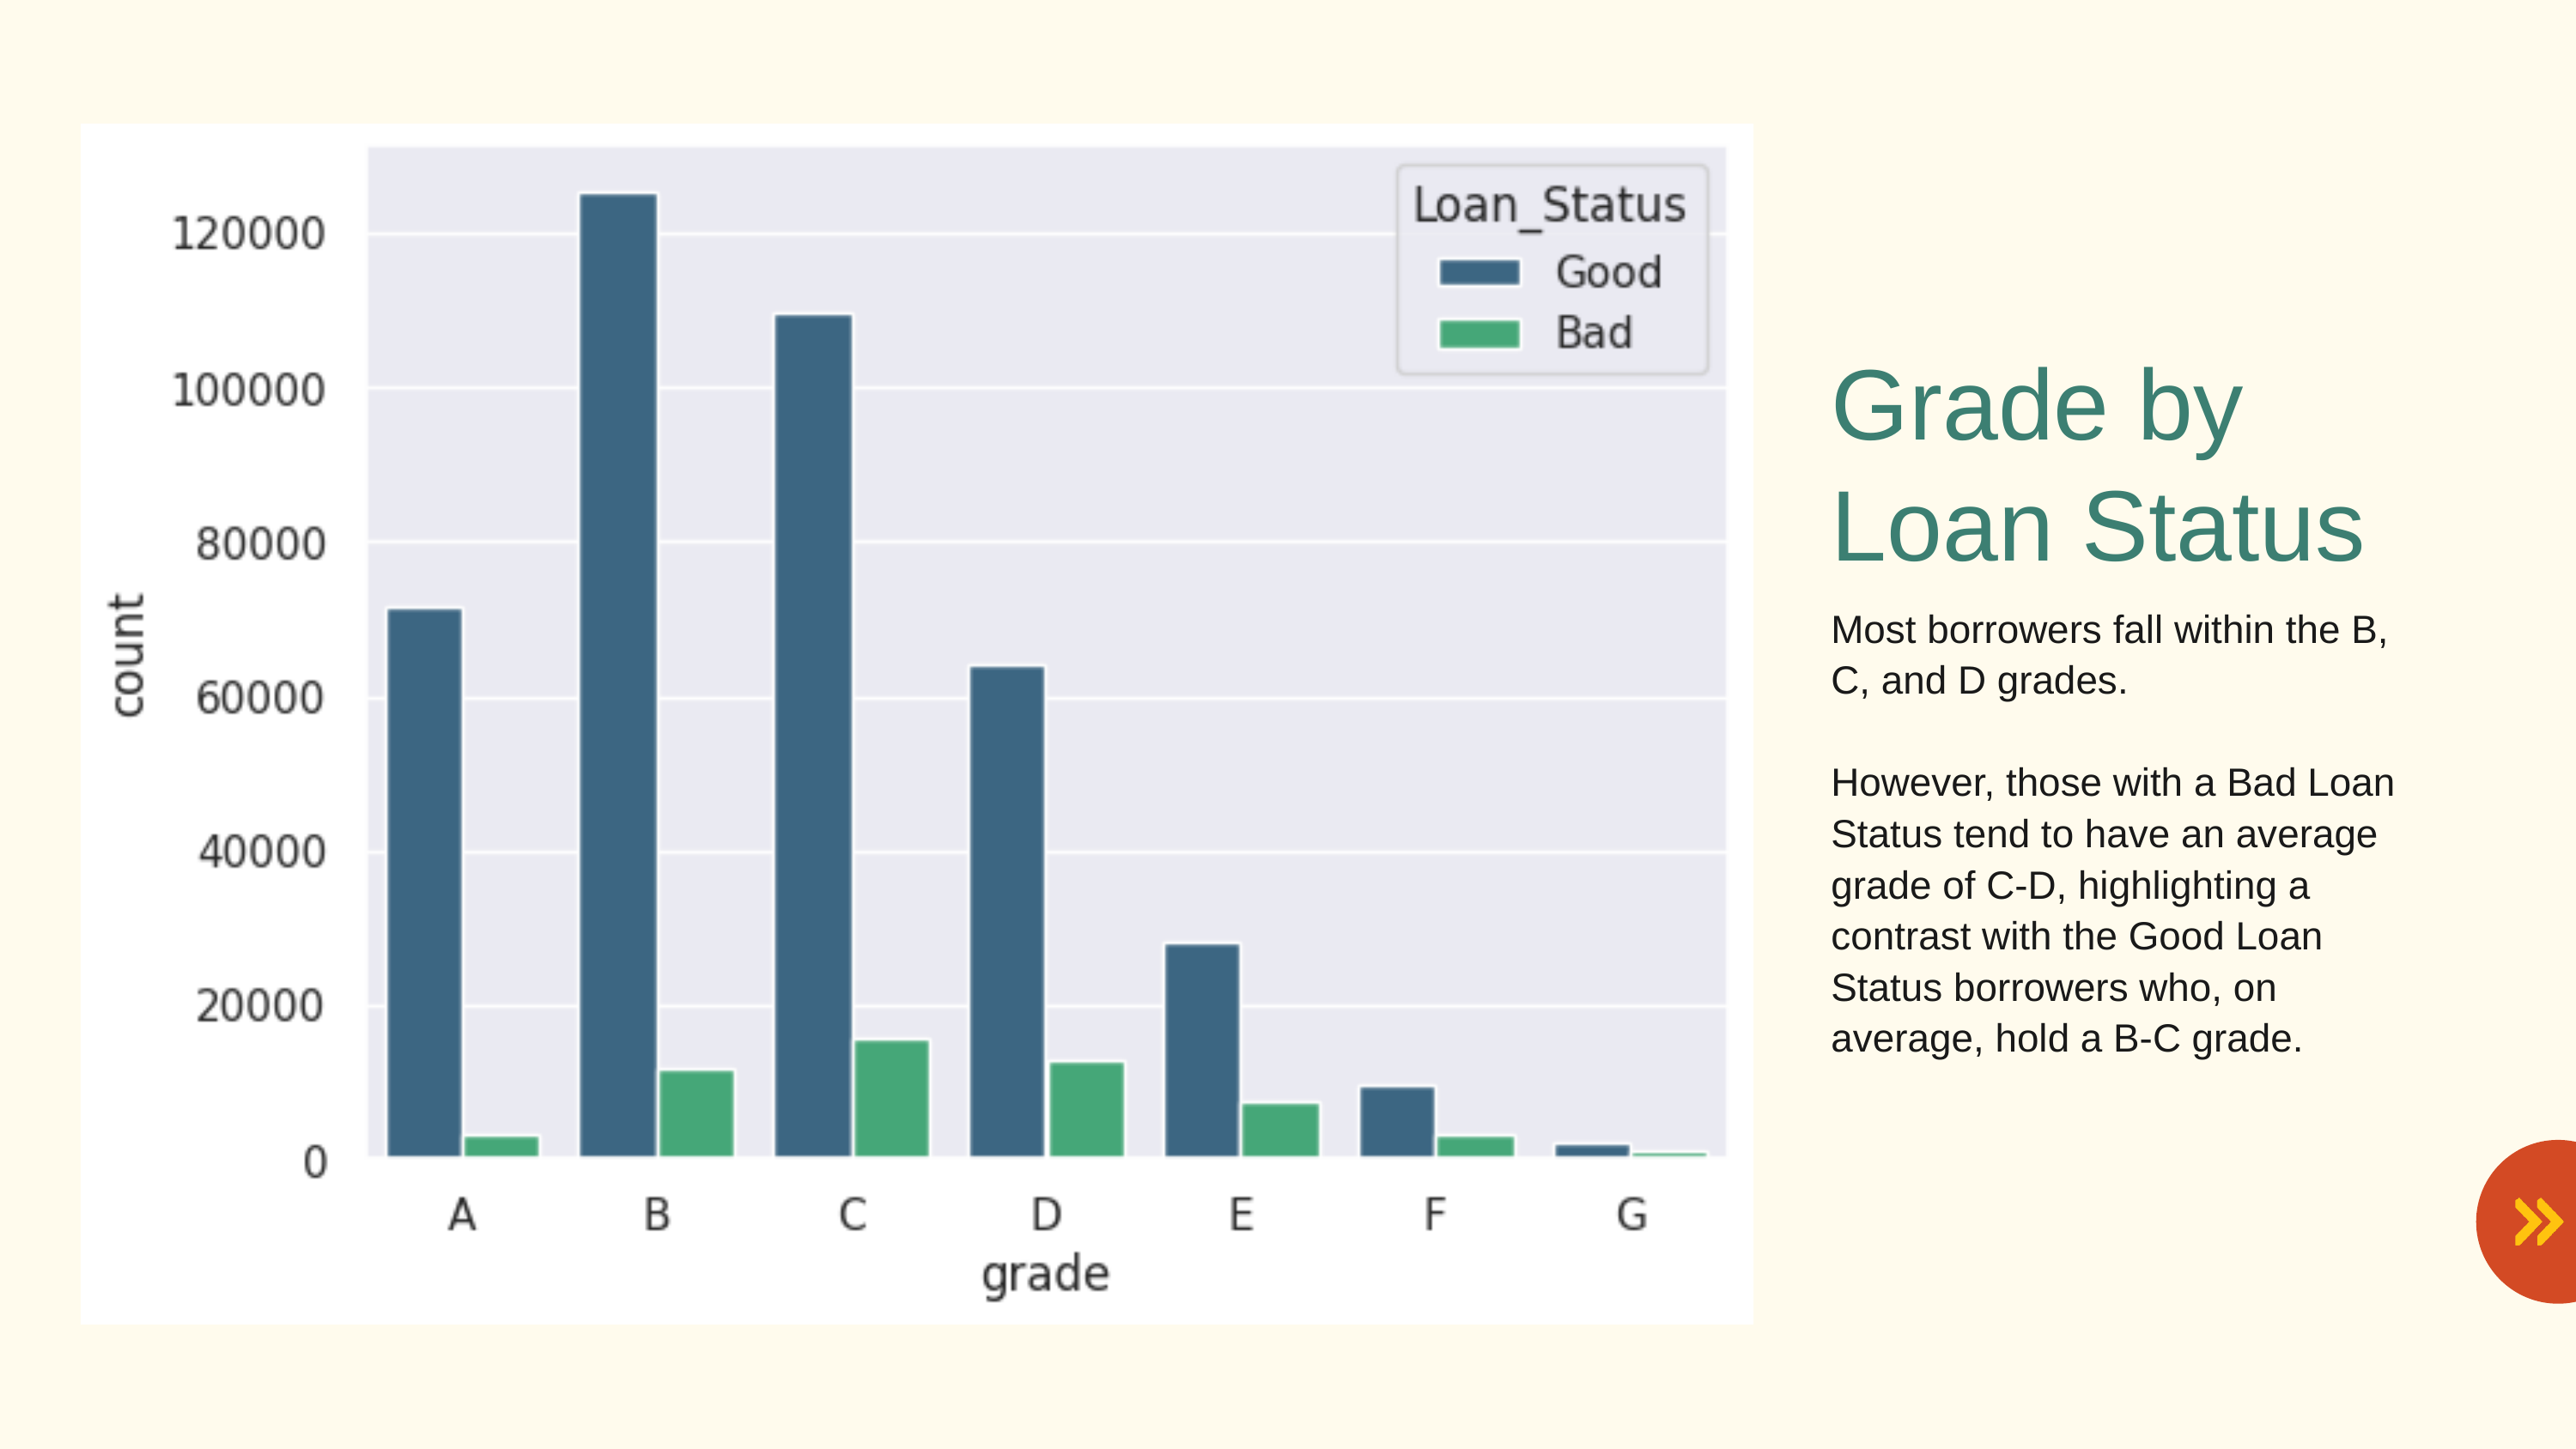

Grade by Loan Status
Most borrowers fall within the B, C, and D grades.

However, those with a Bad Loan Status tend to have an average grade of C-D, highlighting a contrast with the Good Loan Status borrowers who, on average, hold a B-C grade.